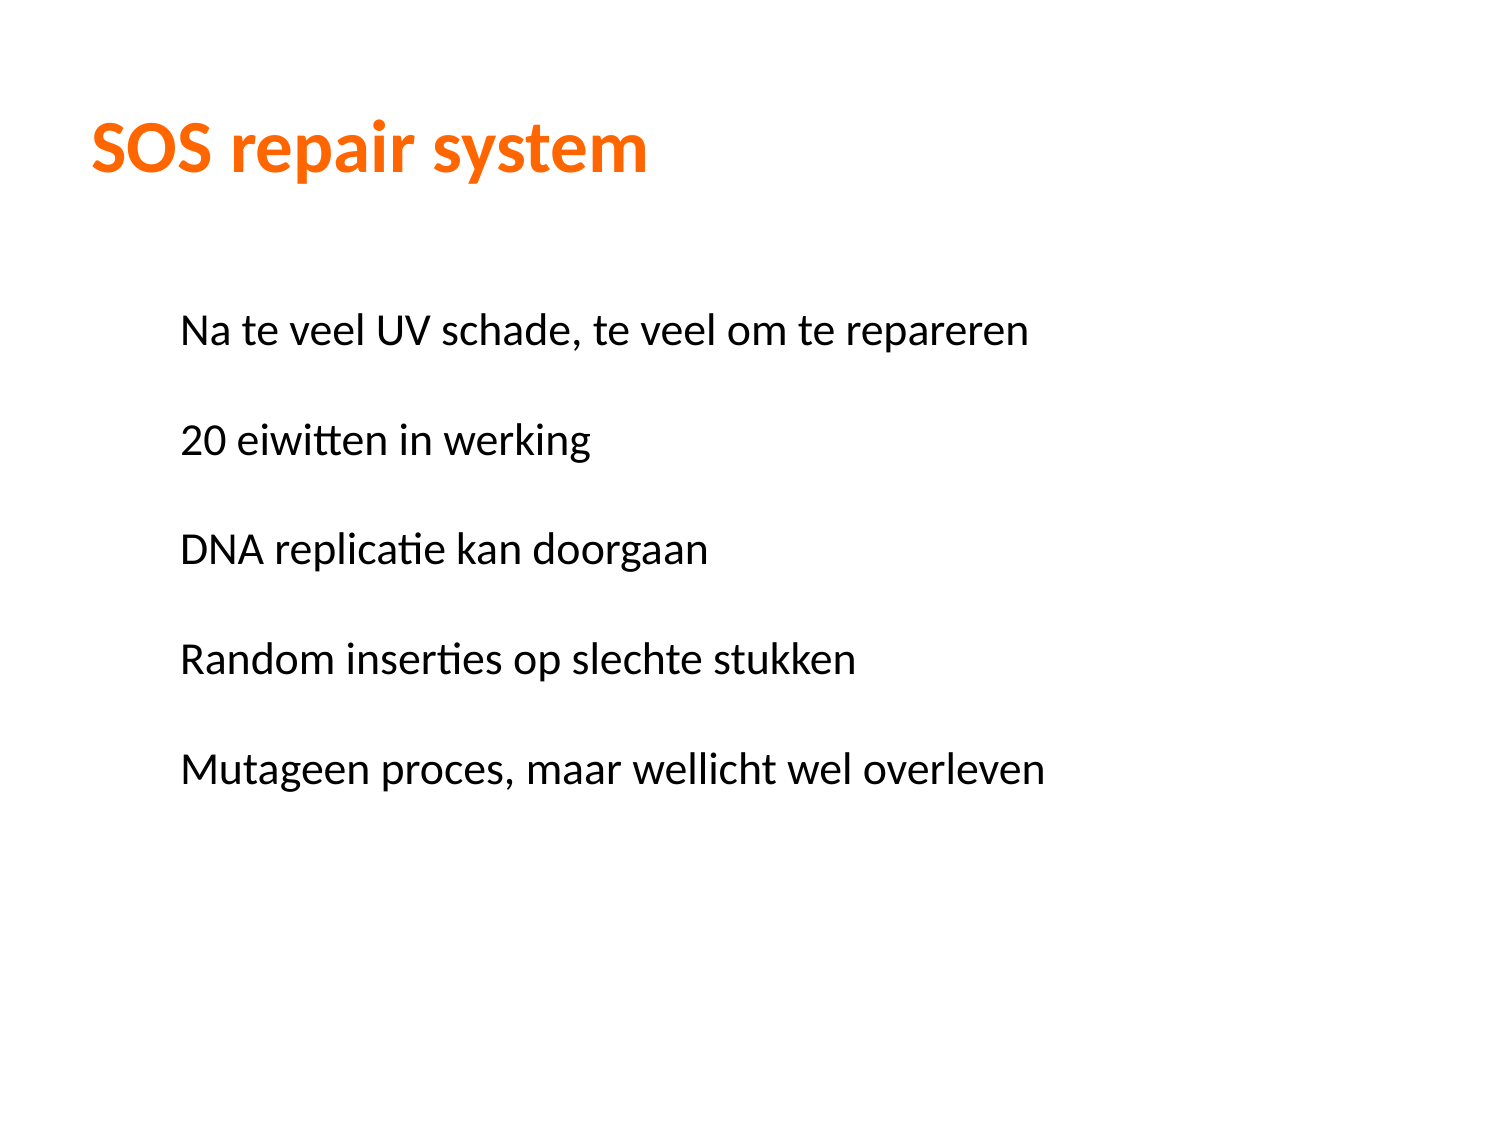

SOS repair system
Na te veel UV schade, te veel om te repareren

20 eiwitten in werking

DNA replicatie kan doorgaan

Random inserties op slechte stukken

Mutageen proces, maar wellicht wel overleven